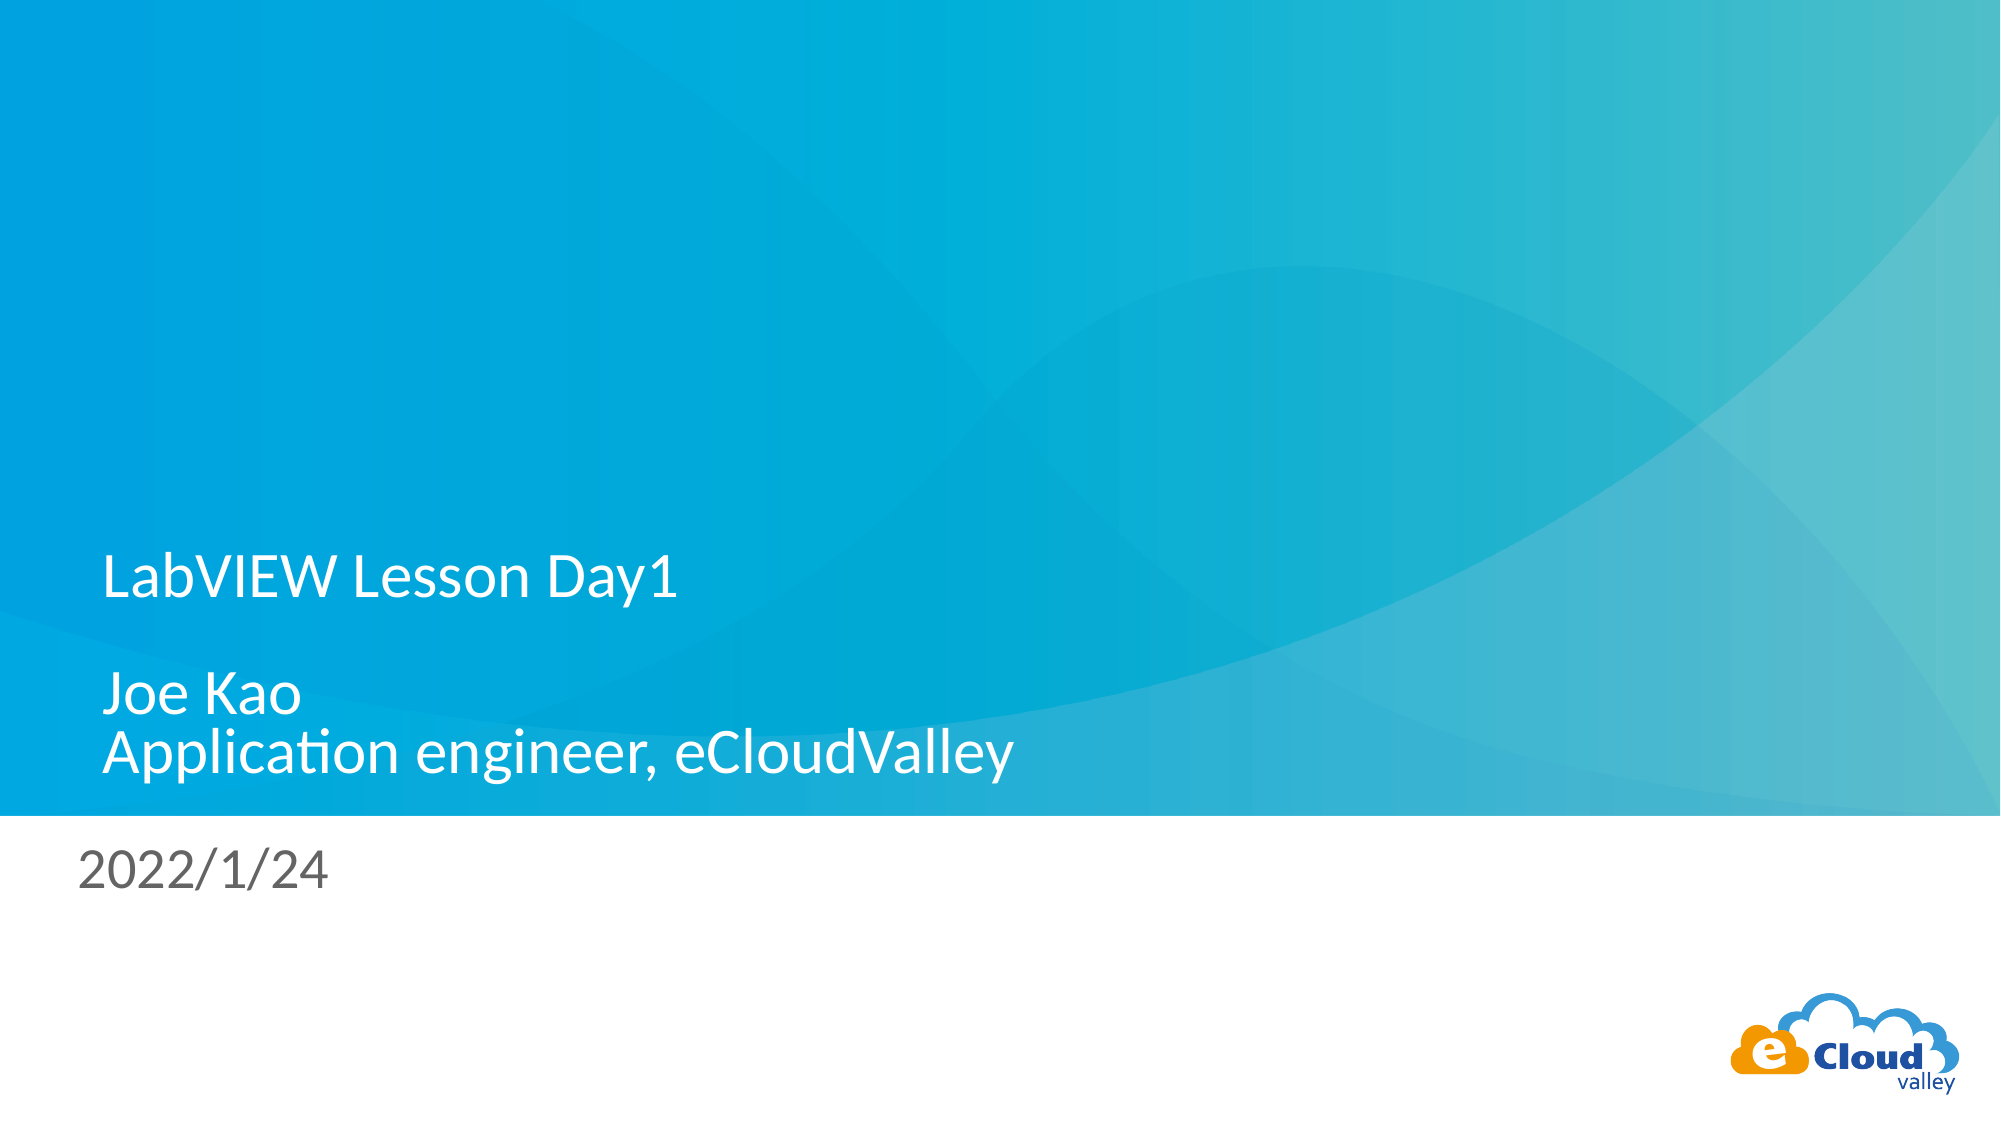

LabVIEW Lesson Day1

Joe Kao
Application engineer, eCloudValley
2022/1/24